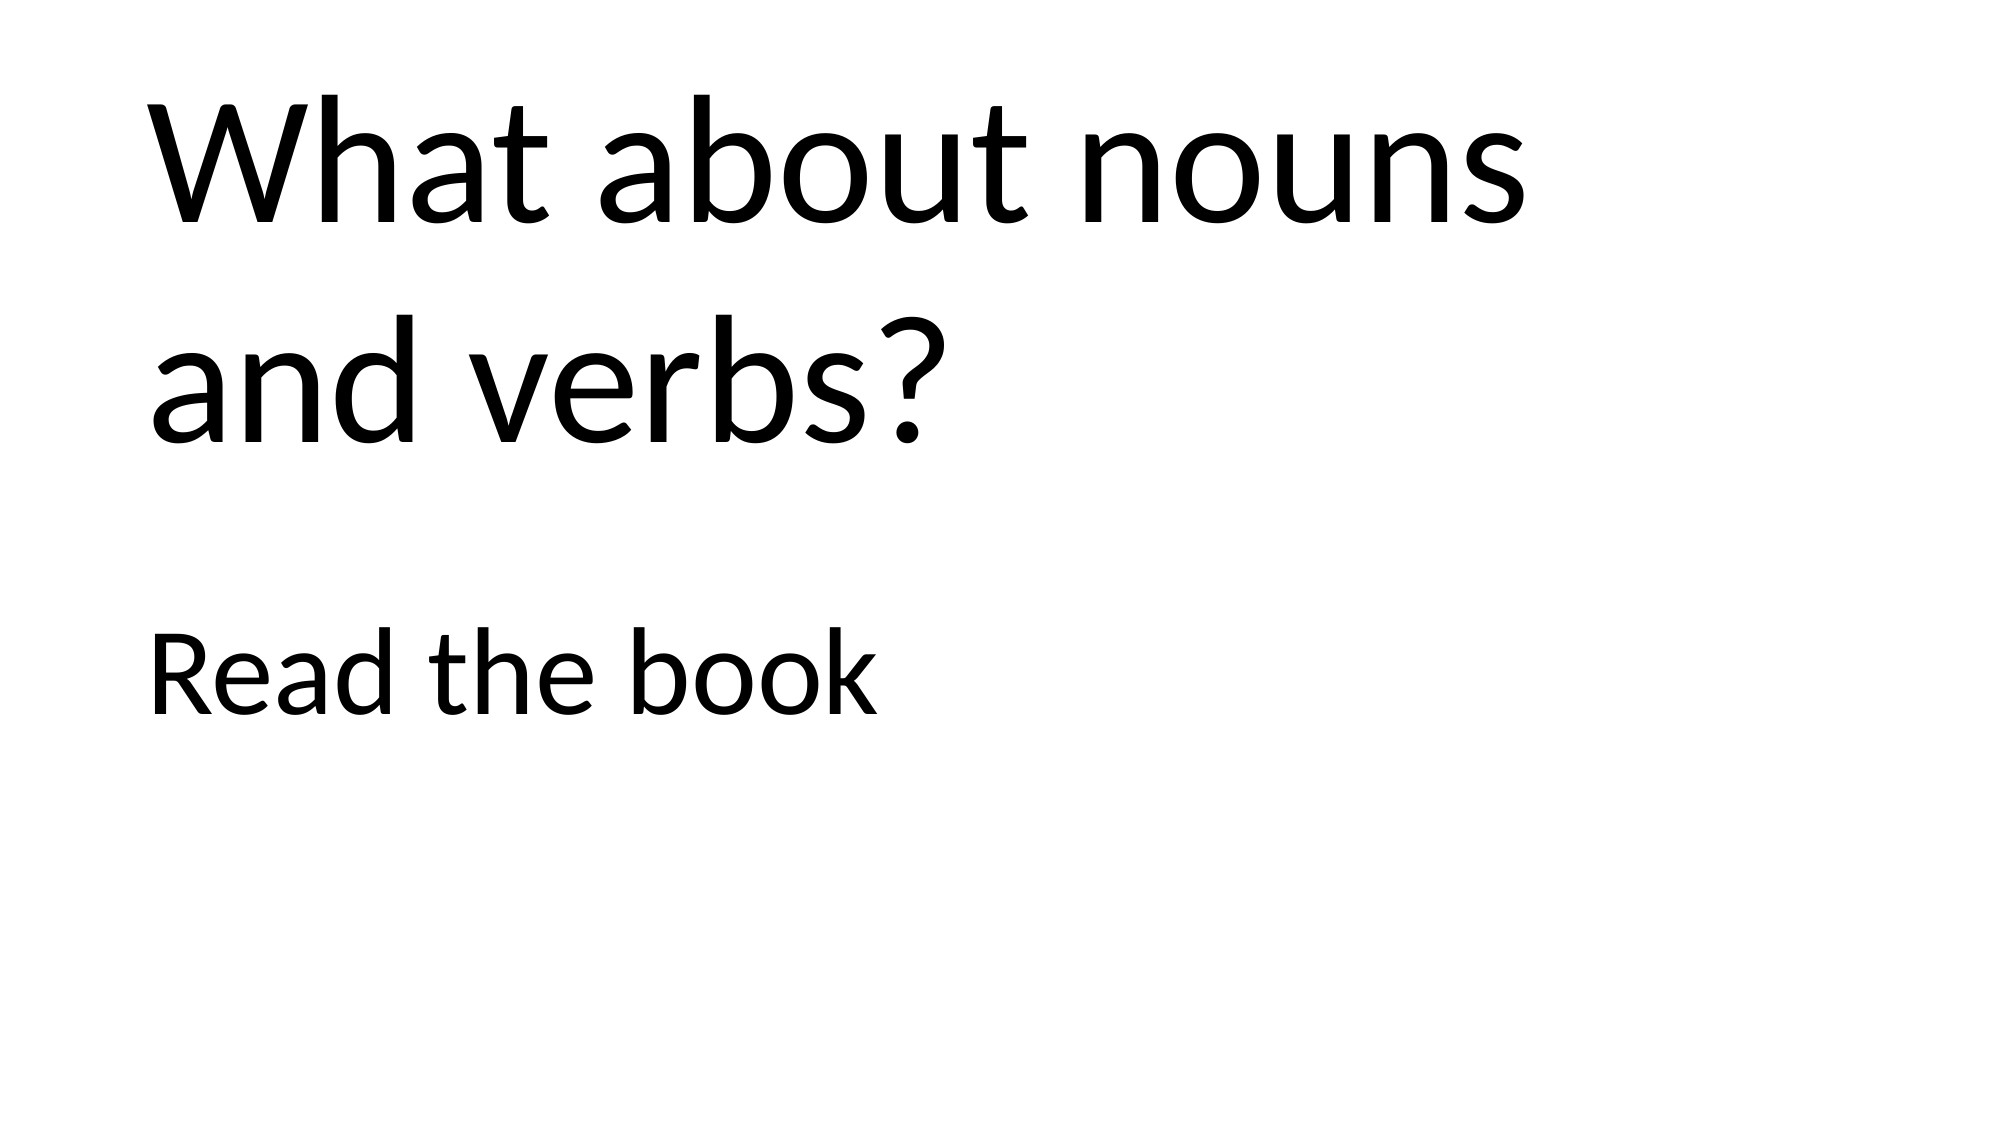

What about nouns and verbs?
Read the book